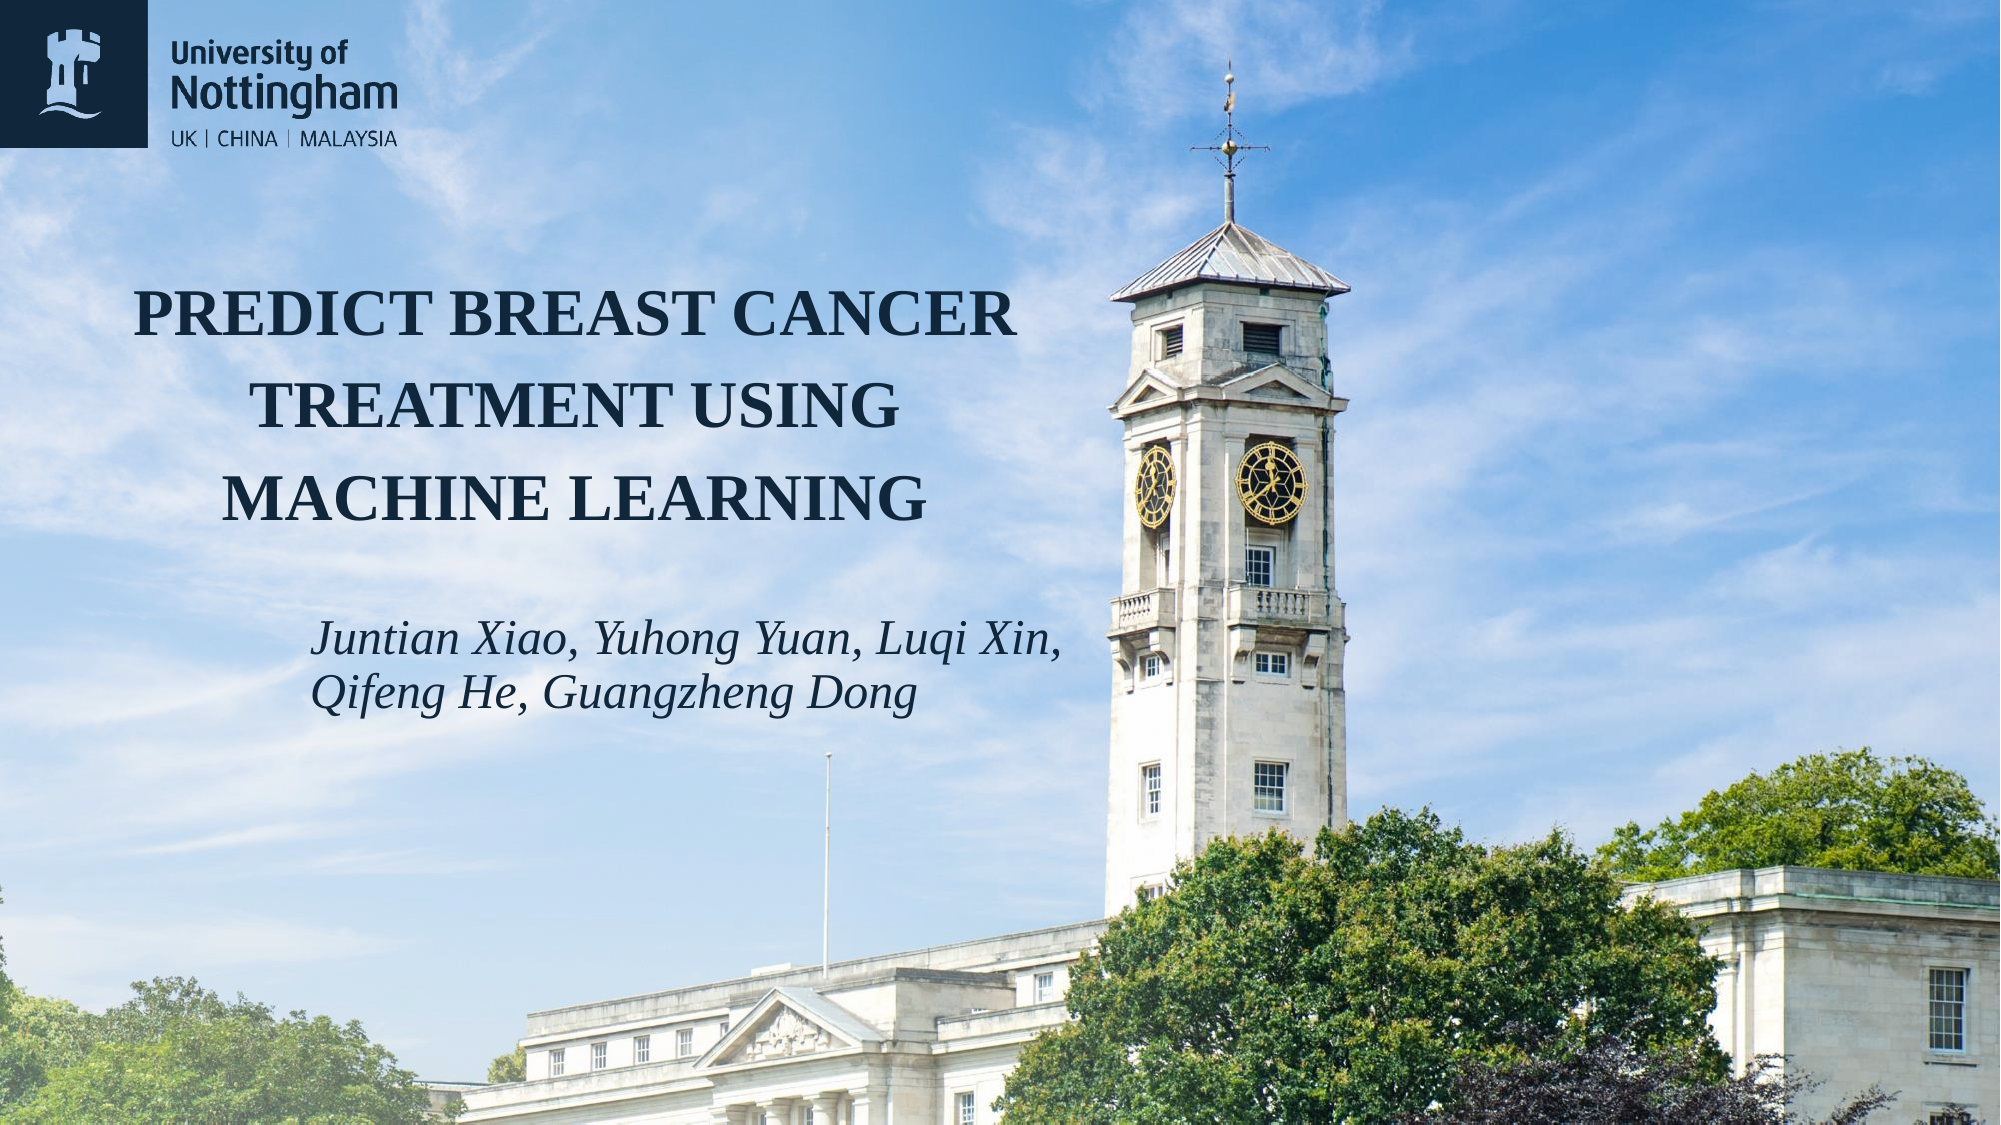

Predict Breast Cancer
 Treatment Using
Machine Learning
Juntian Xiao, Yuhong Yuan, Luqi Xin, Qifeng He, Guangzheng Dong